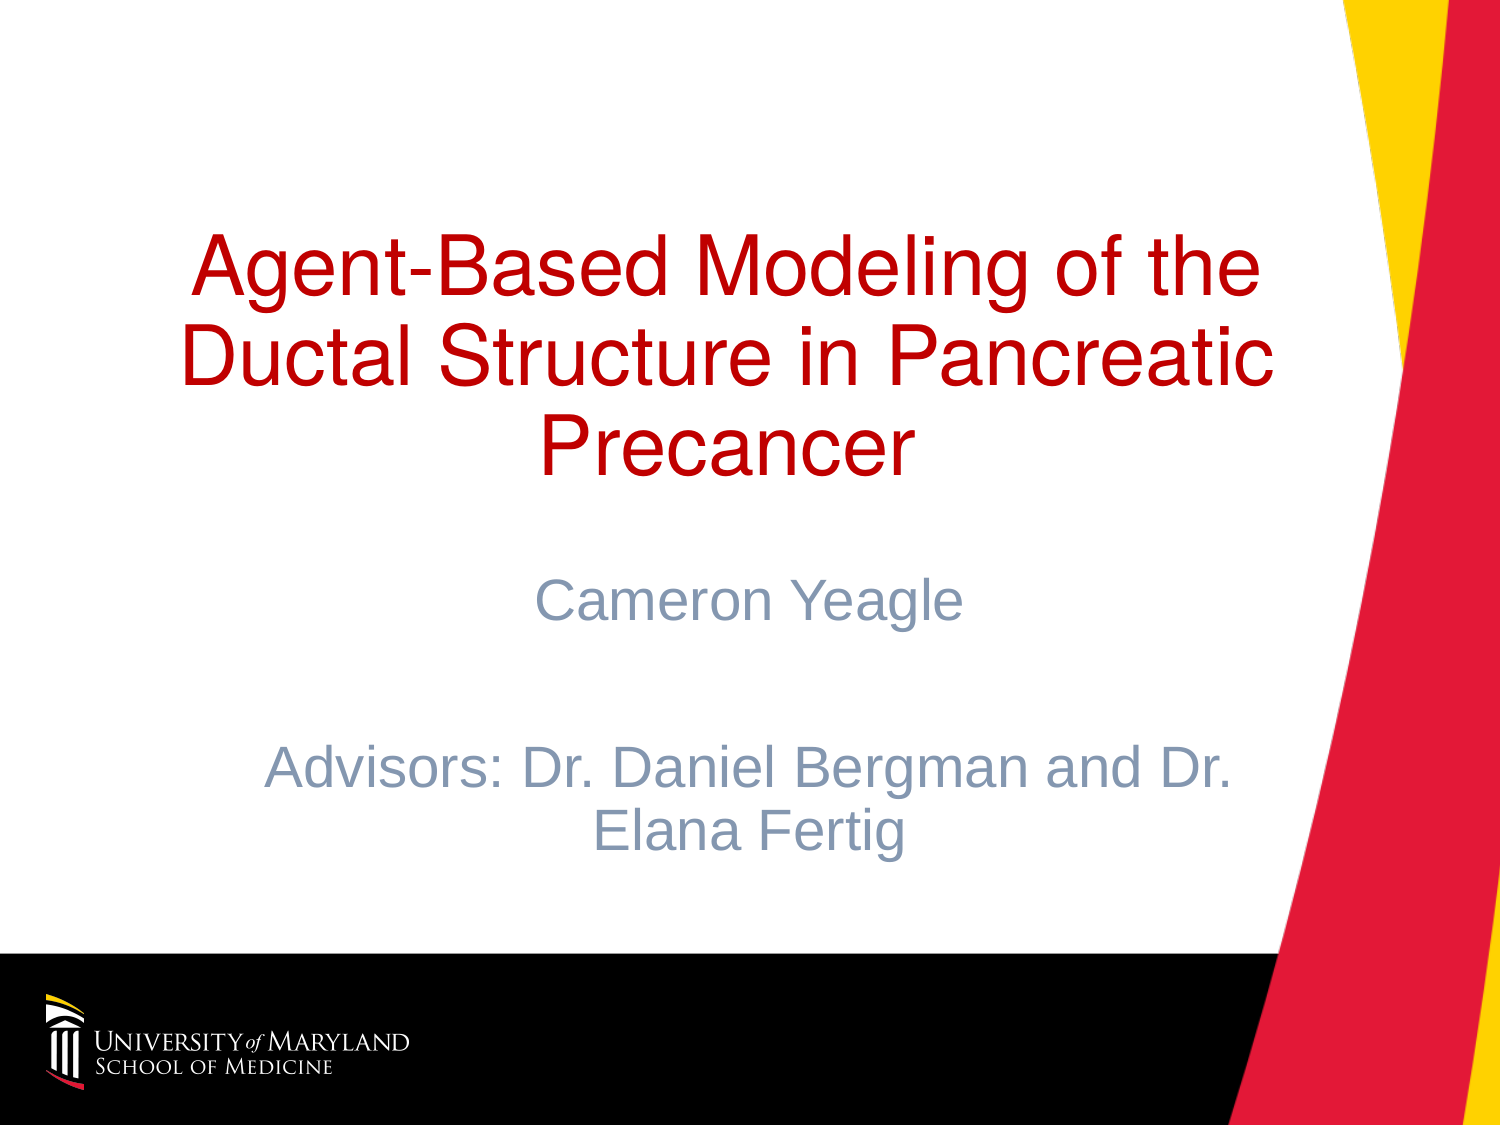

# Agent-Based Modeling of the Ductal Structure in Pancreatic Precancer
Cameron Yeagle

Advisors: Dr. Daniel Bergman and Dr. Elana Fertig